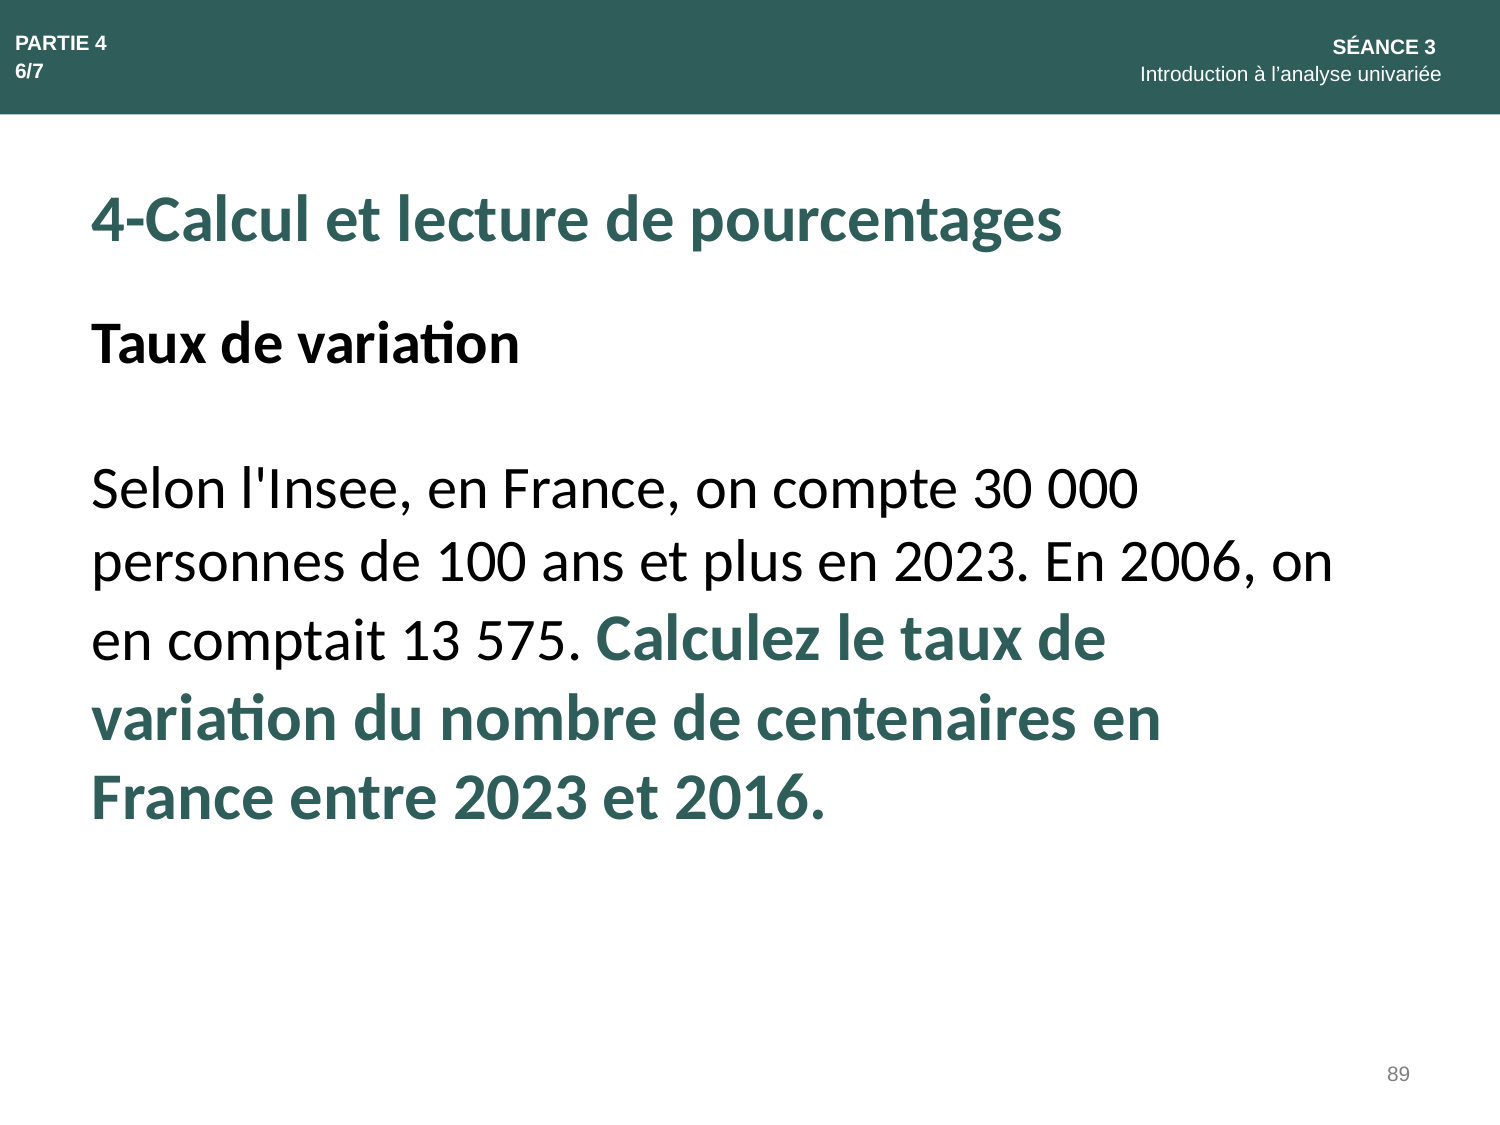

PARTIE 4
6/7

SÉANCE 3
Introduction à l’analyse univariée
4-Calcul et lecture de pourcentages

Taux de variation

Selon l'Insee, en France, on compte 30 000 personnes de 100 ans et plus en 2023. En 2006, on en comptait 13 575. Calculez le taux de variation du nombre de centenaires en France entre 2023 et 2016.

89